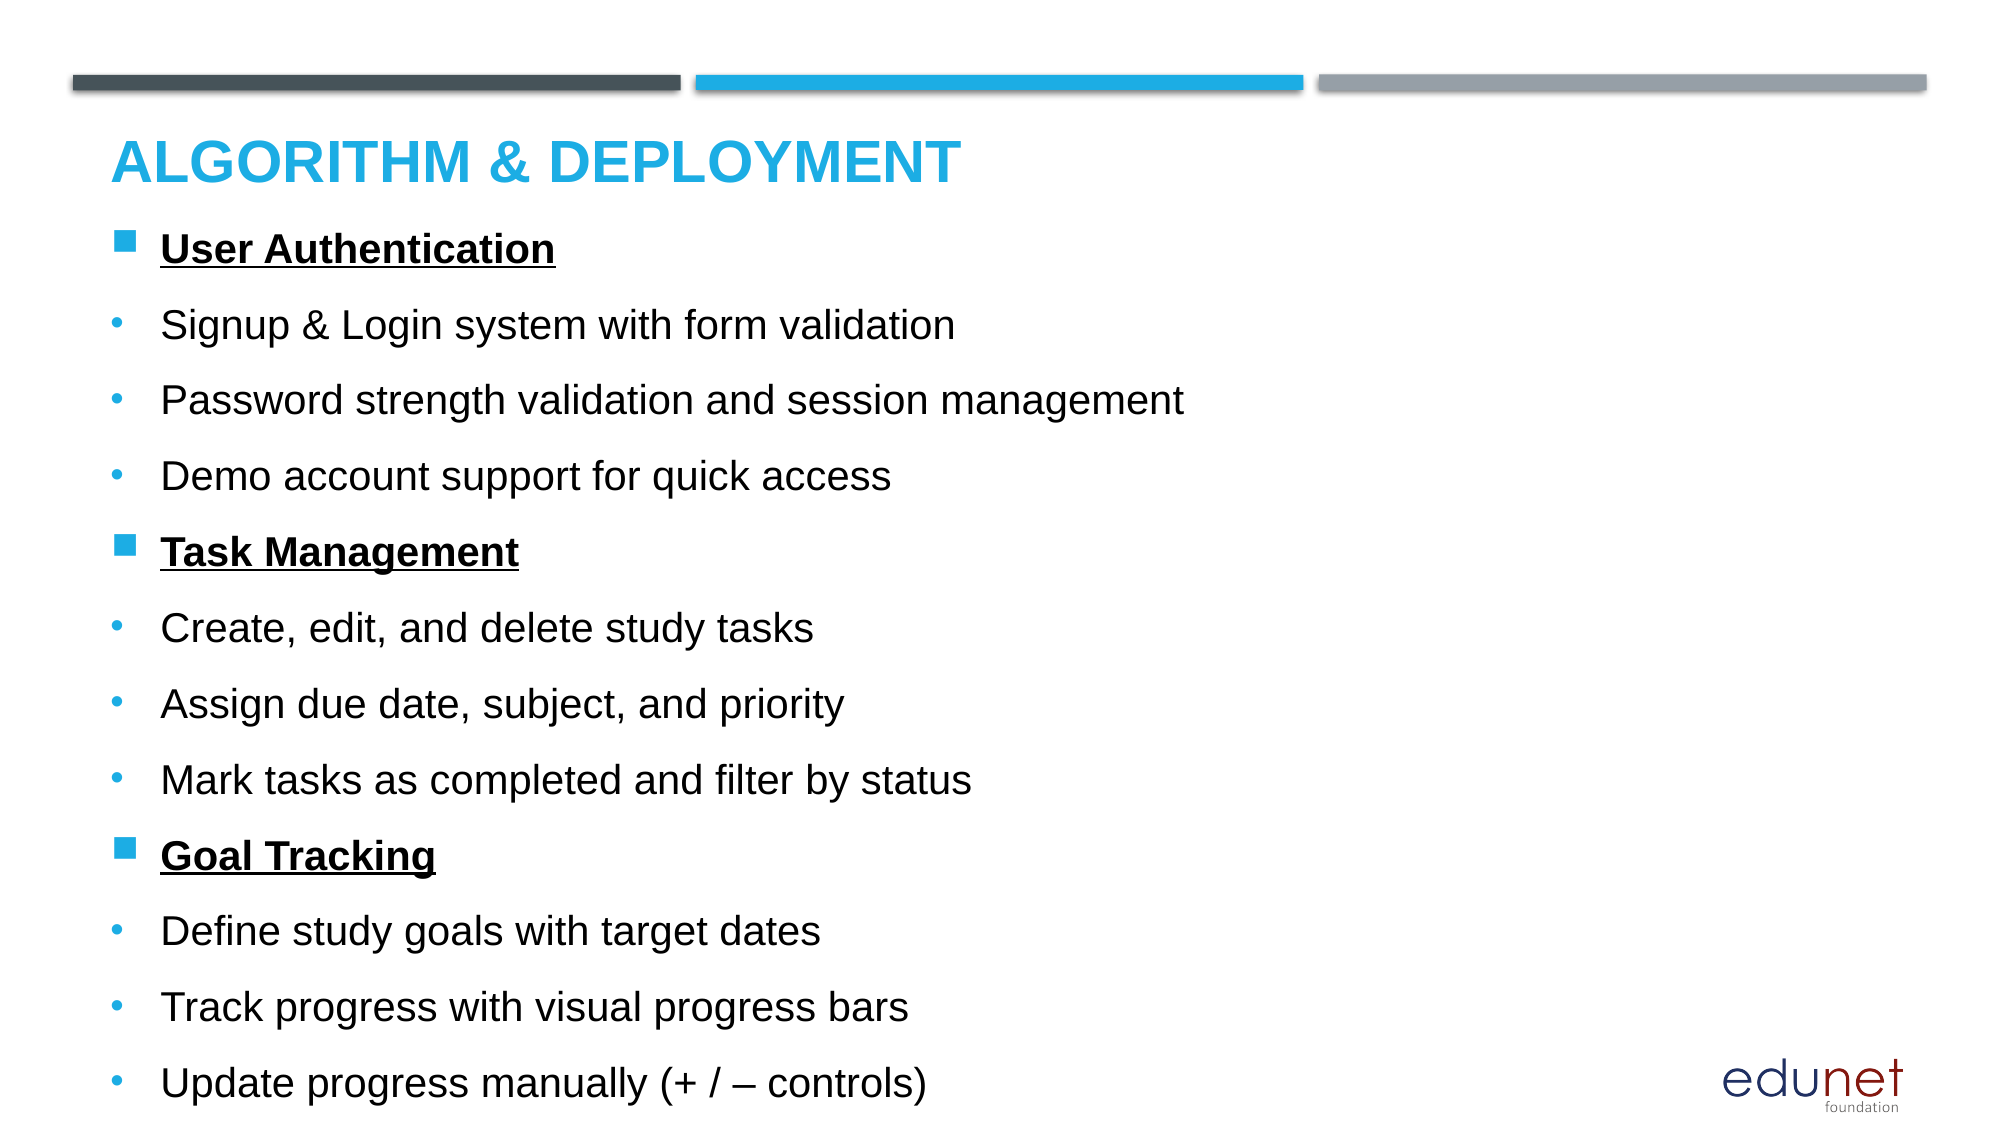

# Algorithm & Deployment
User Authentication
Signup & Login system with form validation
Password strength validation and session management
Demo account support for quick access
Task Management
Create, edit, and delete study tasks
Assign due date, subject, and priority
Mark tasks as completed and filter by status
Goal Tracking
Define study goals with target dates
Track progress with visual progress bars
Update progress manually (+ / – controls)